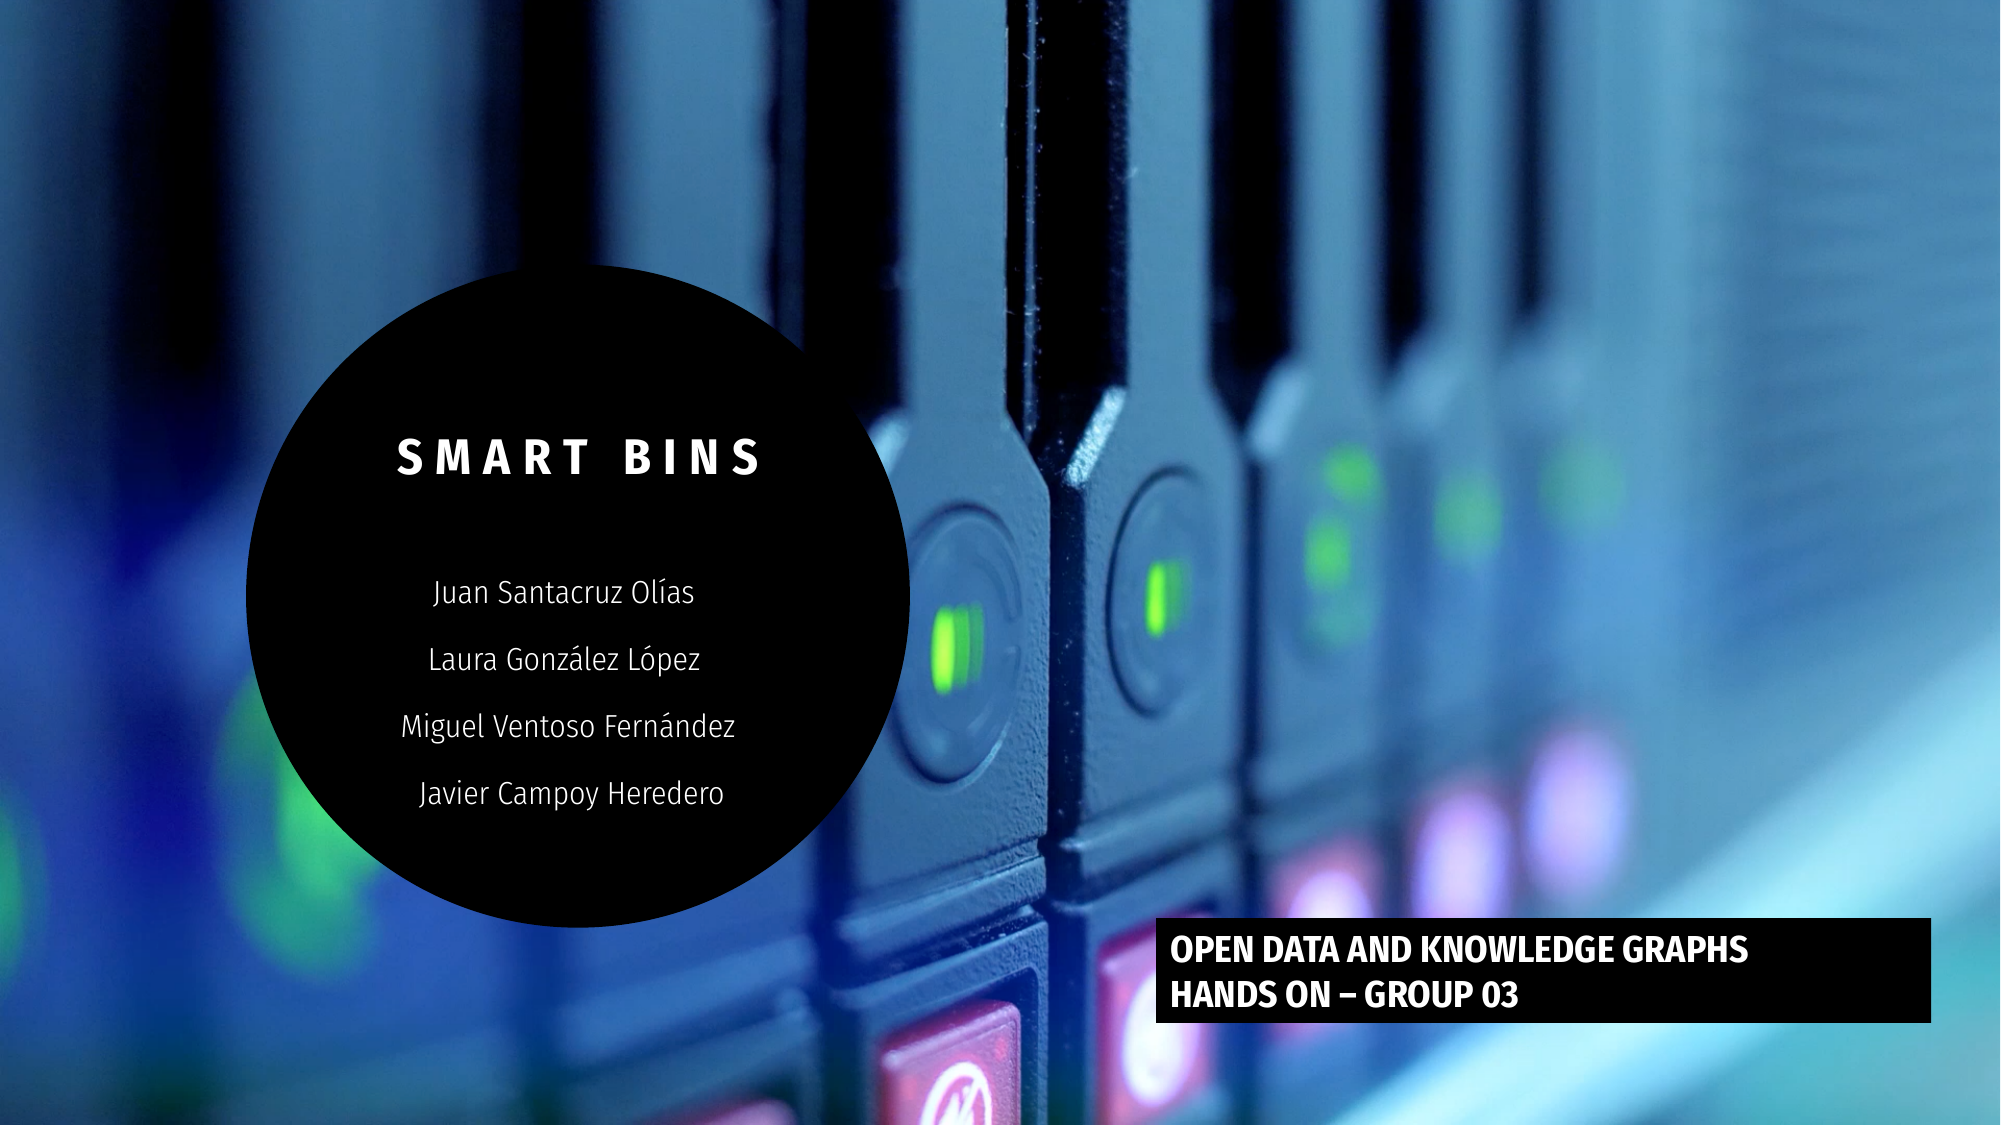

# SMART BINS

Juan Santacruz Olías
Laura González López
Miguel Ventoso Fernández
 Javier Campoy Heredero
OPEN DATA AND KNOWLEDGE GRAPHS
HANDS ON – GROUP 03